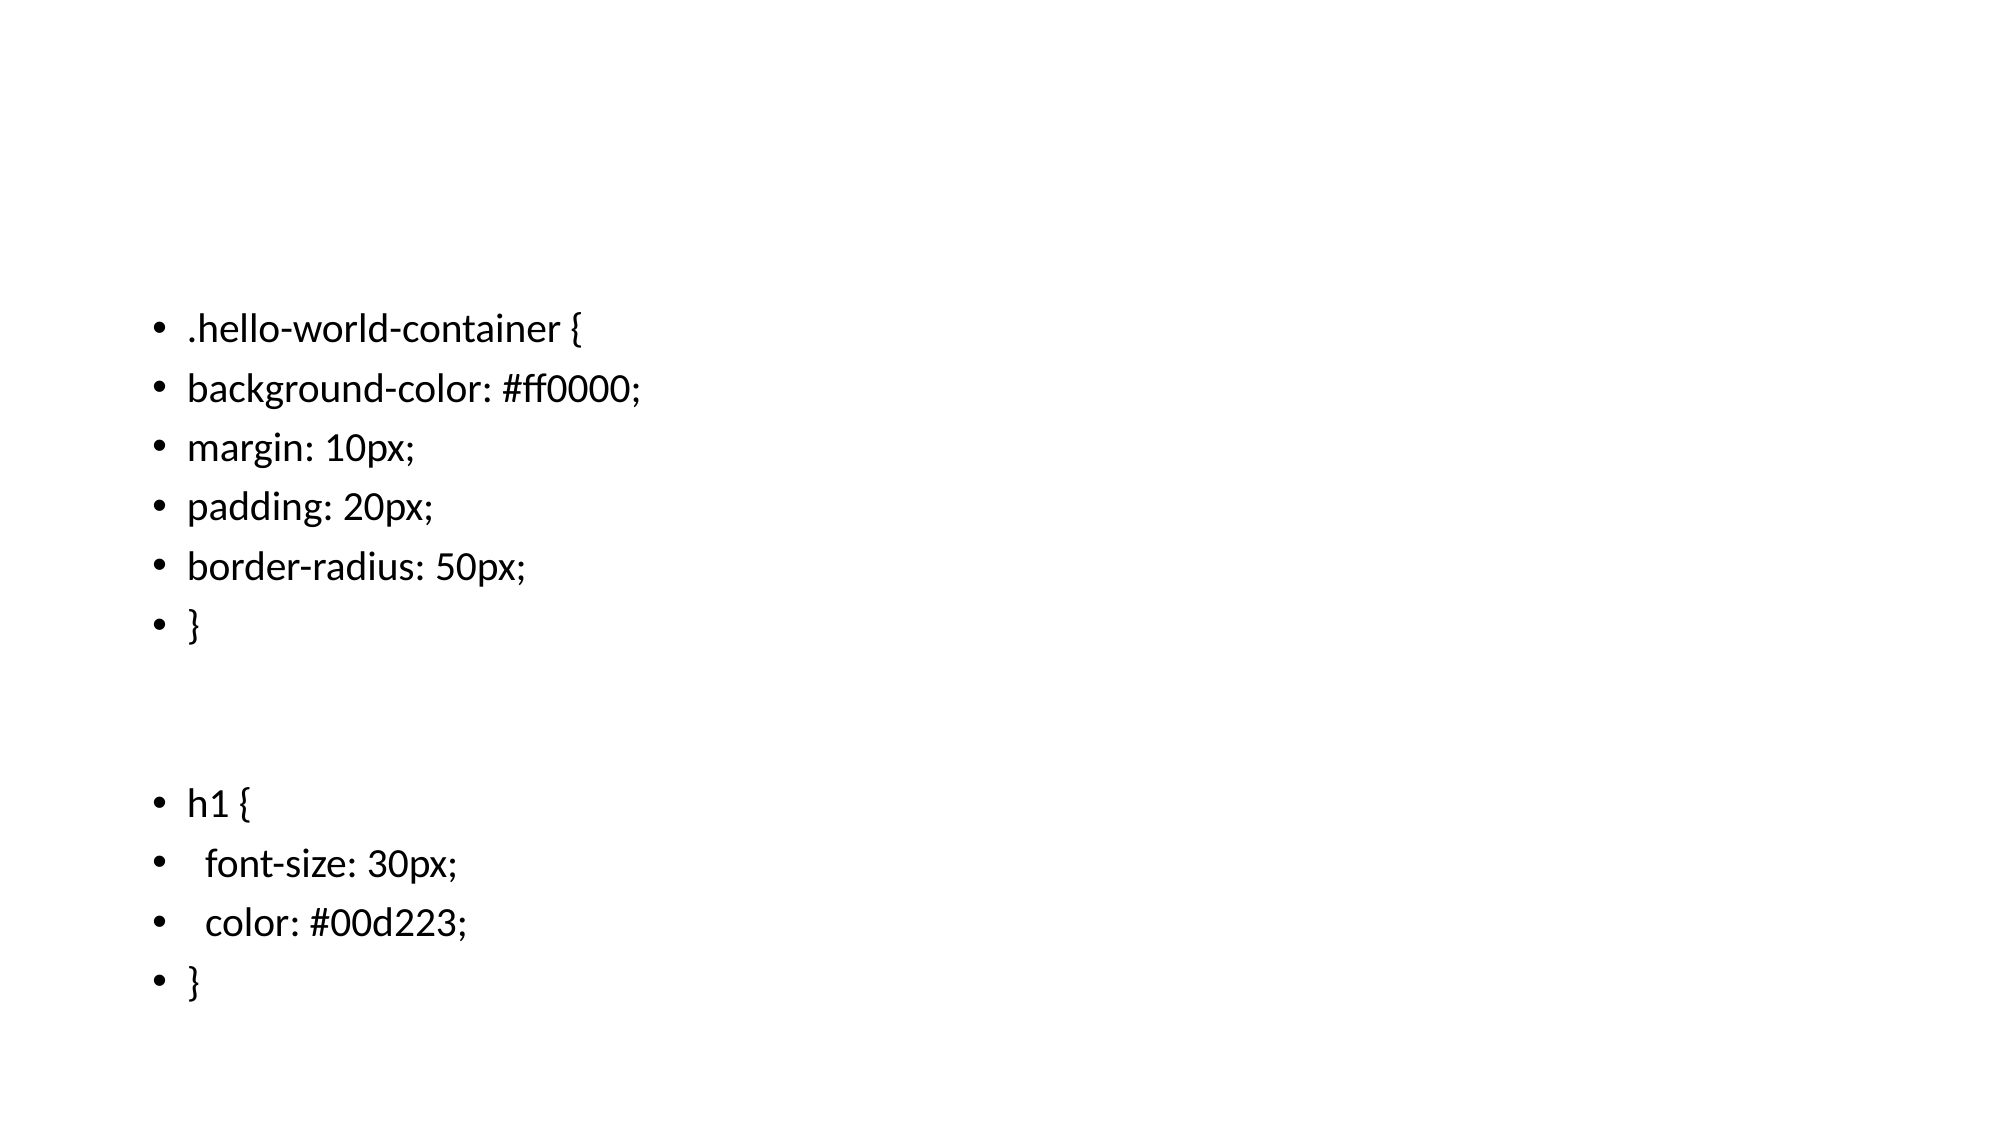

#
.hello-world-container {
background-color: #ff0000;
margin: 10px;
padding: 20px;
border-radius: 50px;
}

h1 {
  font-size: 30px;
  color: #00d223;
}